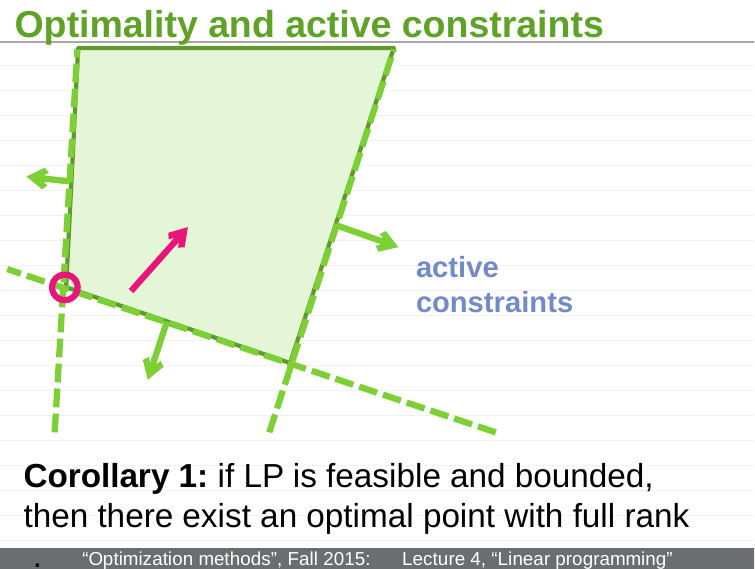

# Optimality and active constraints

active constraints

Corollary 1: if LP is feasible and bounded, then there exist an optimal point with full rank     .